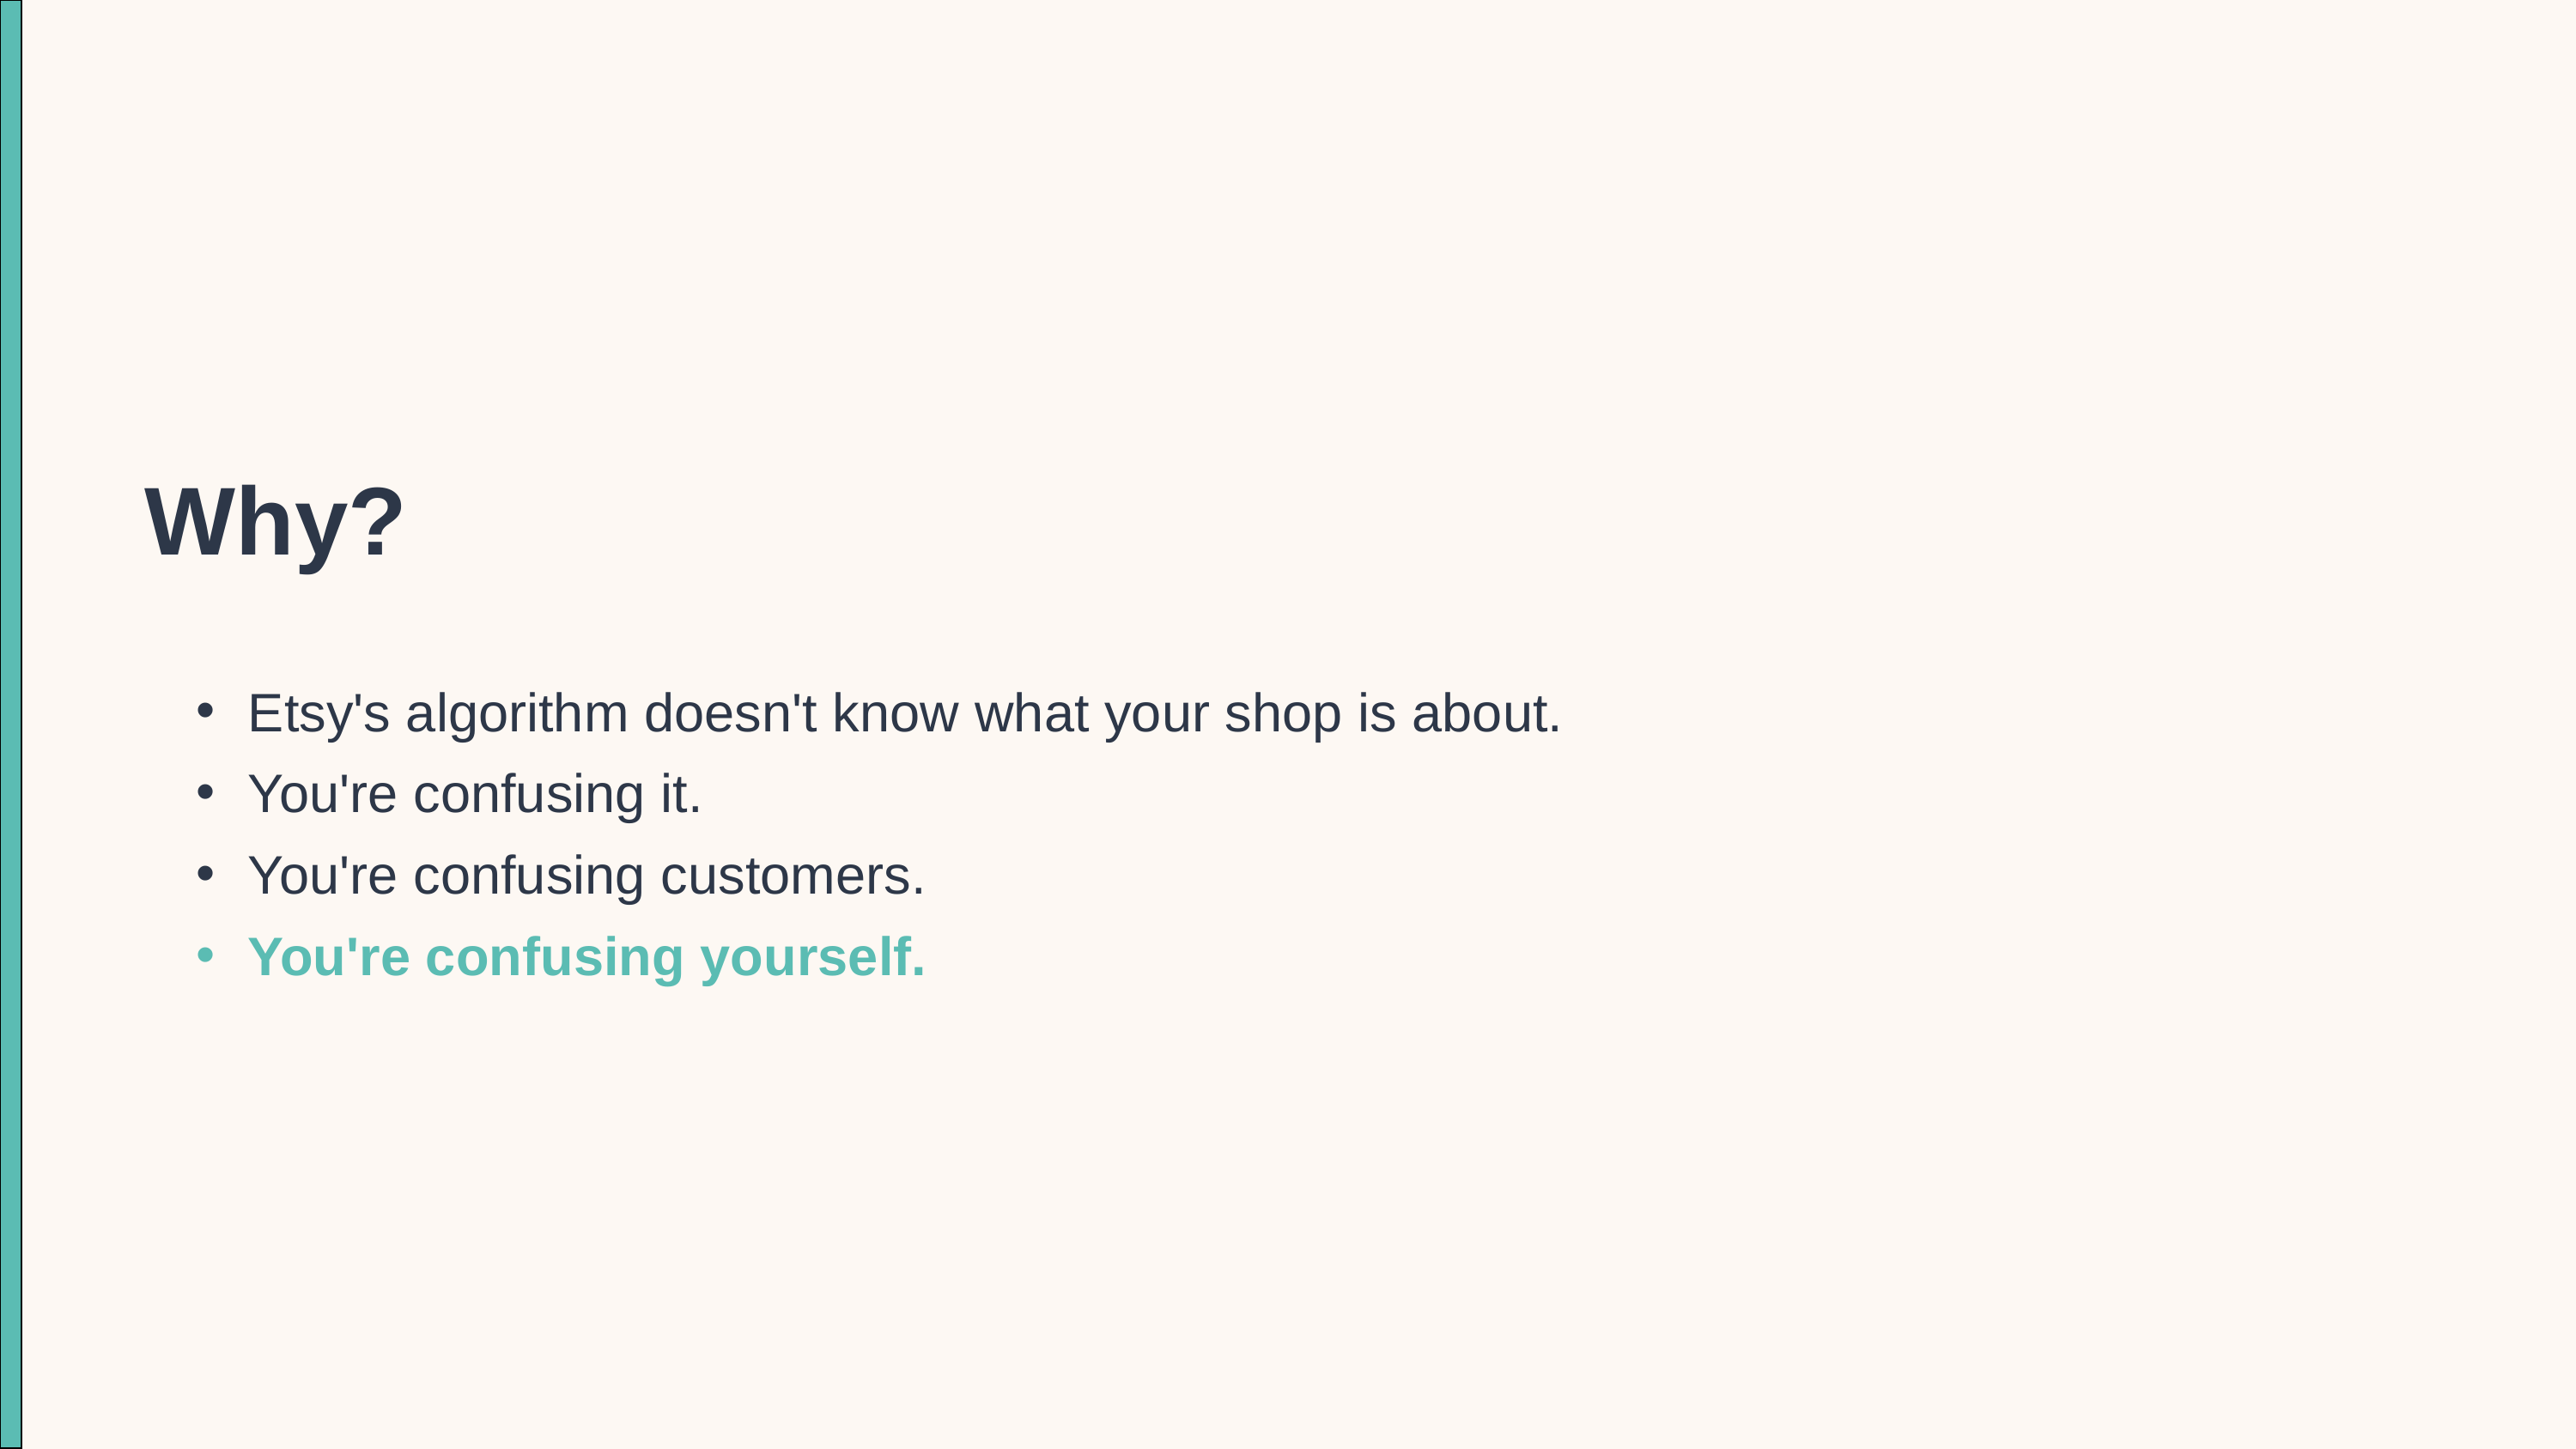

Why?
Etsy's algorithm doesn't know what your shop is about.
You're confusing it.
You're confusing customers.
You're confusing yourself.